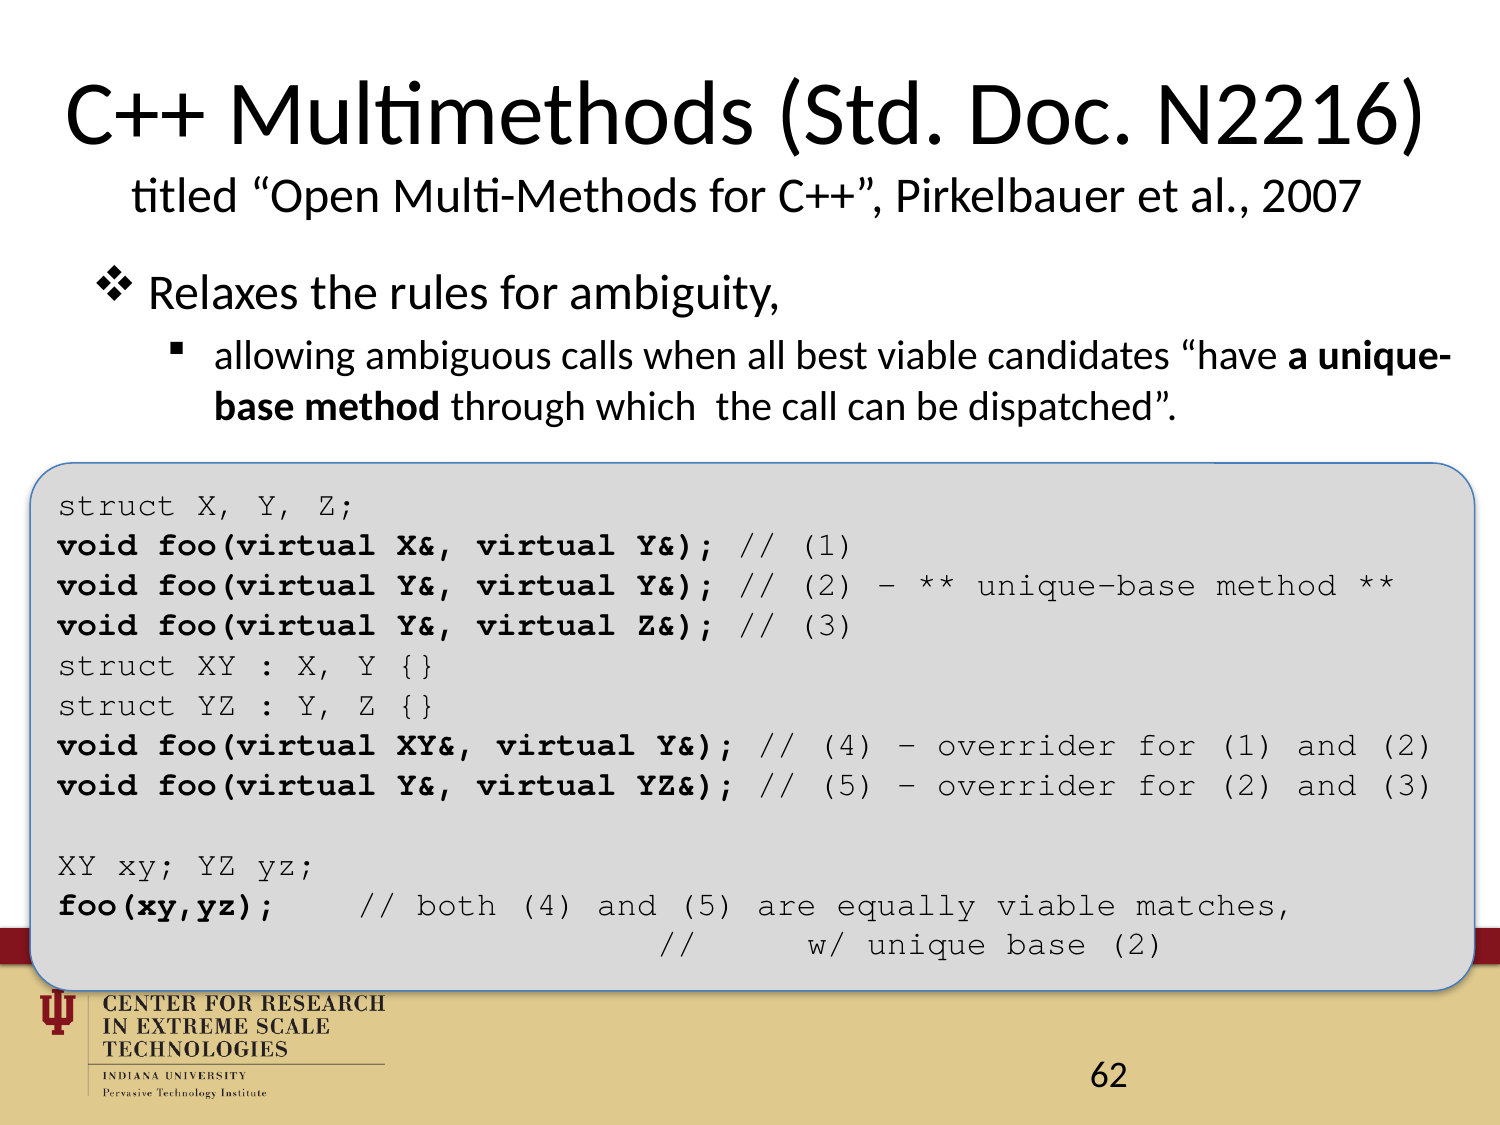

# C++ Multimethods (Std. Doc. N2216) titled “Open Multi-Methods for C++”, Pirkelbauer et al., 2007

Relaxes the rules for ambiguity,
allowing ambiguous calls when all best viable candidates “have a unique-base method through which  the call can be dispatched”.

struct X, Y, Z;
void foo(virtual X&, virtual Y&); // (1)
void foo(virtual Y&, virtual Y&); // (2) – ** unique-base method **
void foo(virtual Y&, virtual Z&); // (3)
struct XY : X, Y {}
struct YZ : Y, Z {}
void foo(virtual XY&, virtual Y&); // (4) – overrider for (1) and (2)
void foo(virtual Y&, virtual YZ&); // (5) – overrider for (2) and (3)

XY xy; YZ yz;
foo(xy,yz); 	// both (4) and (5) are equally viable matches,
				//	w/ unique base (2)
62